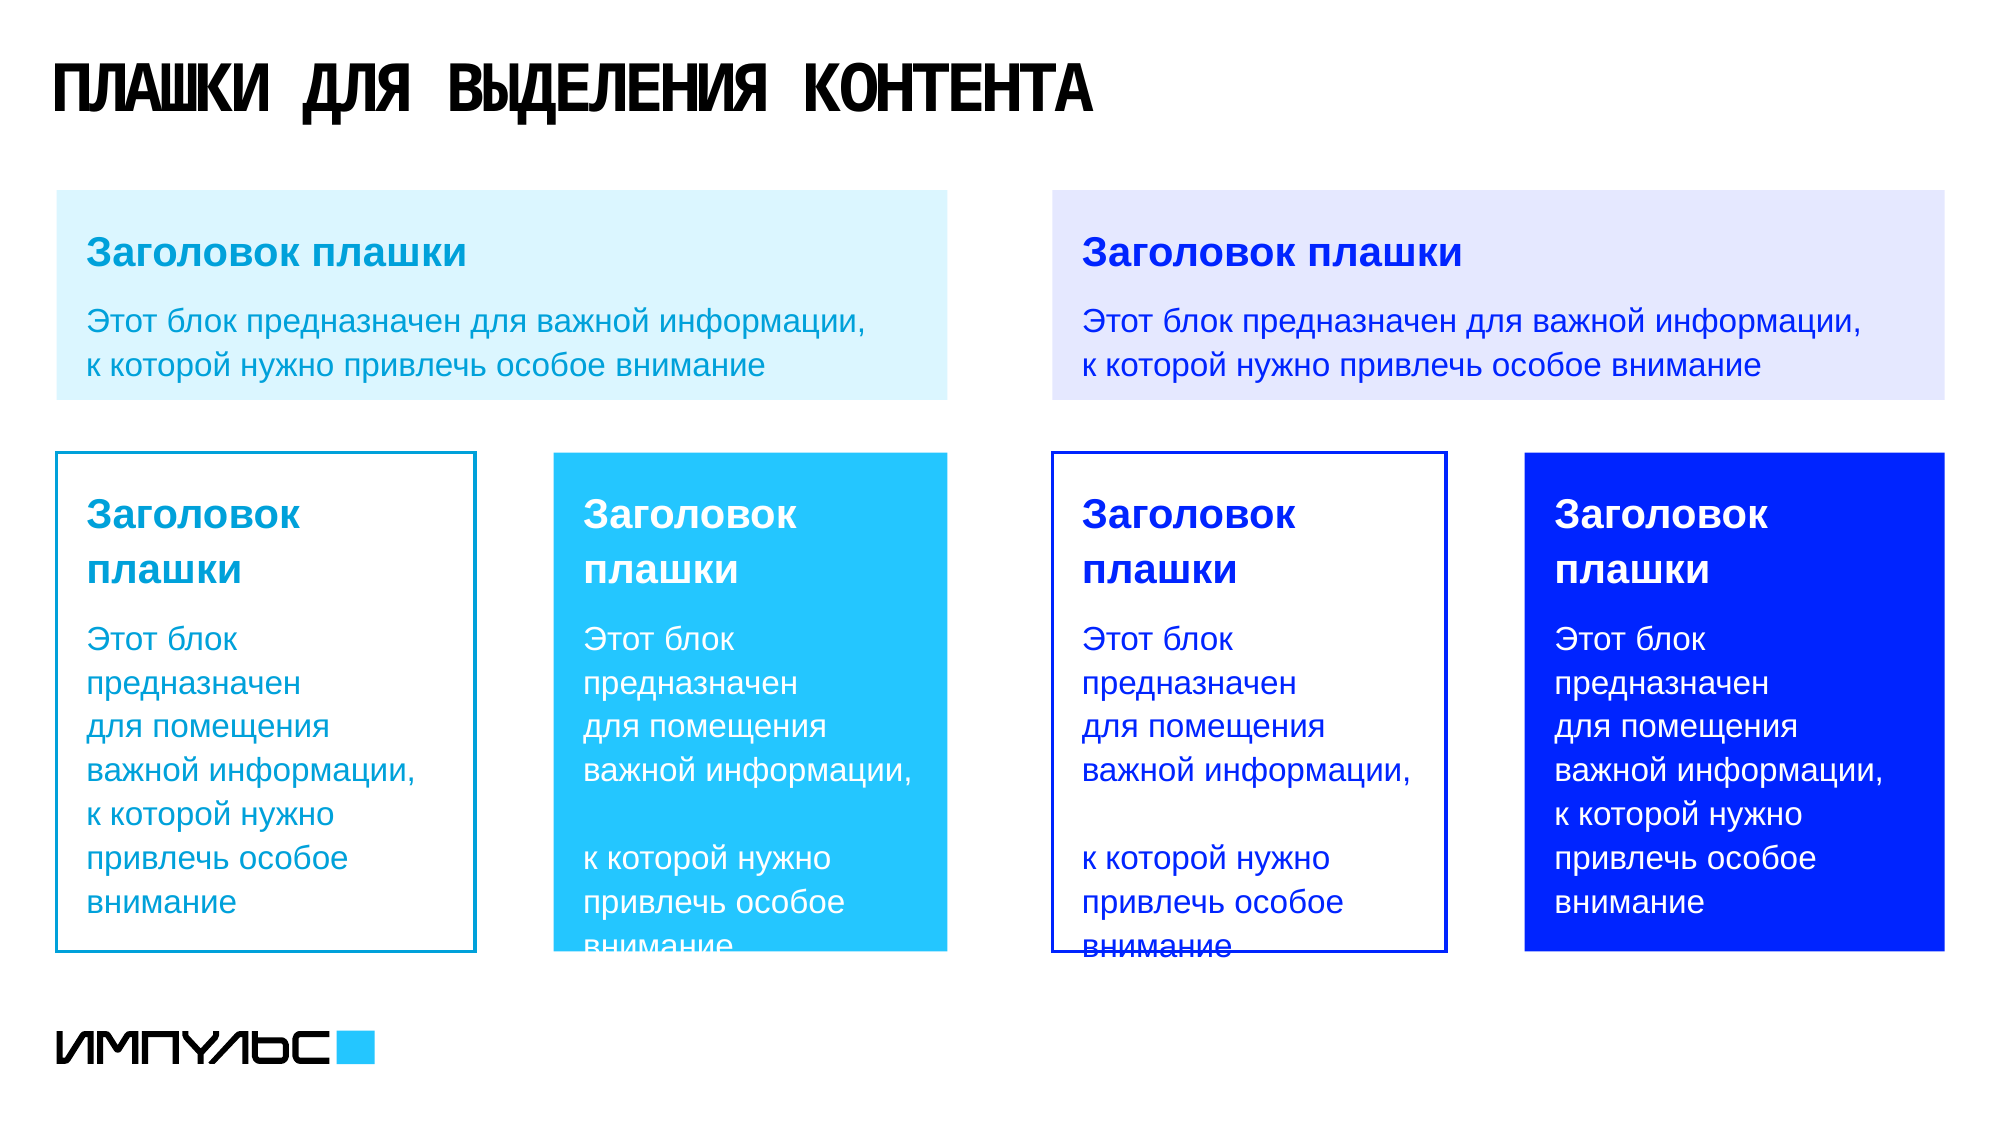

# Плашки ДЛЯ ВЫДЕЛЕНИЯ КОНТЕНТА
Заголовок плашки
Этот блок предназначен для важной информации,
к которой нужно привлечь особое внимание
Заголовок плашки
Этот блок предназначен для важной информации,
к которой нужно привлечь особое внимание
Заголовок плашки
Этот блок предназначен
для помещения важной информации,
к которой нужно привлечь особое внимание
Заголовок плашки
Этот блок предназначен
для помещения важной информации,
к которой нужно привлечь особое внимание
Заголовок плашки
Этот блок предназначен
для помещения важной информации,
к которой нужно привлечь особое внимание
Заголовок плашки
Этот блок предназначен
для помещения важной информации,
к которой нужно привлечь особое внимание